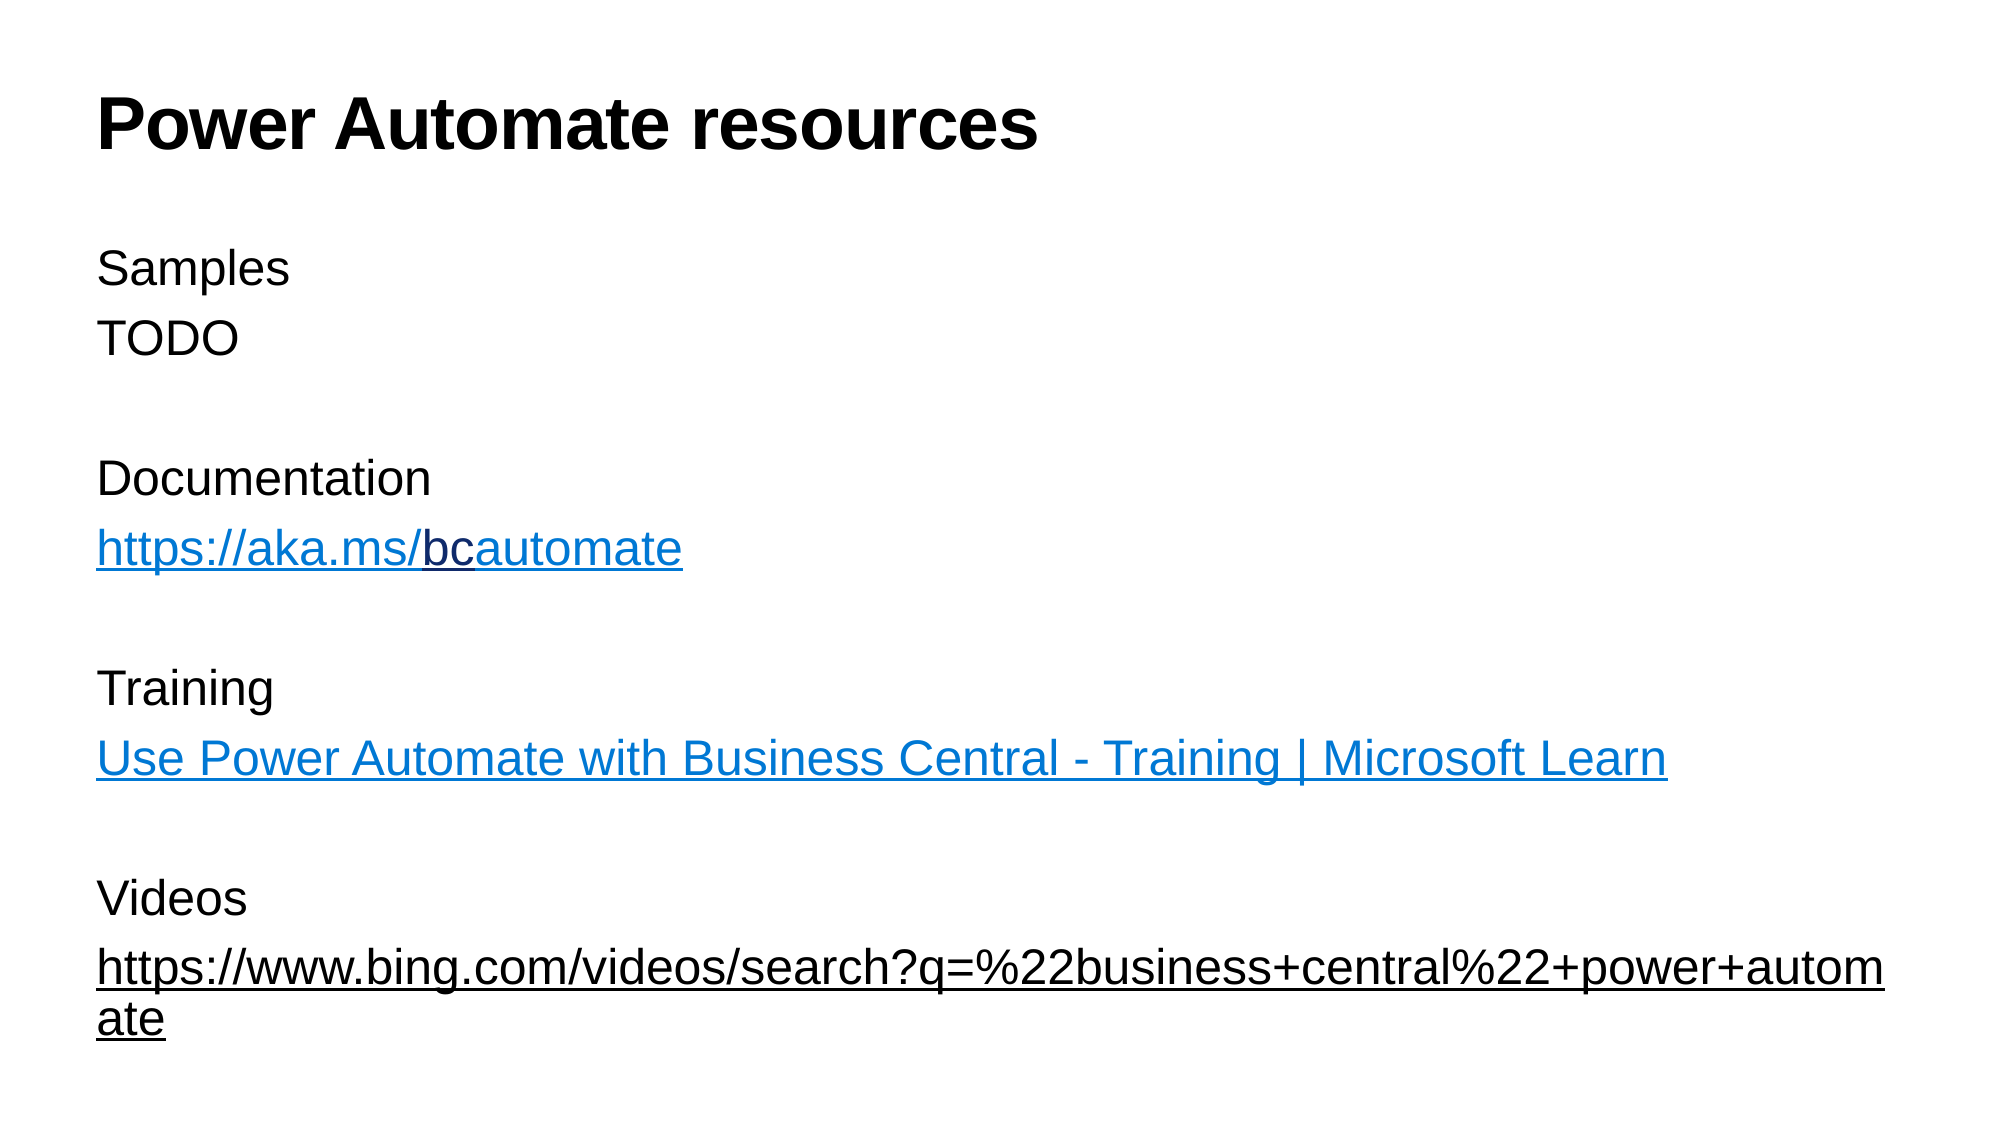

# Power Automate resources
Samples
TODO

Documentation
https://aka.ms/bcautomate

Training
Use Power Automate with Business Central - Training | Microsoft Learn

Videos
https://www.bing.com/videos/search?q=%22business+central%22+power+automate